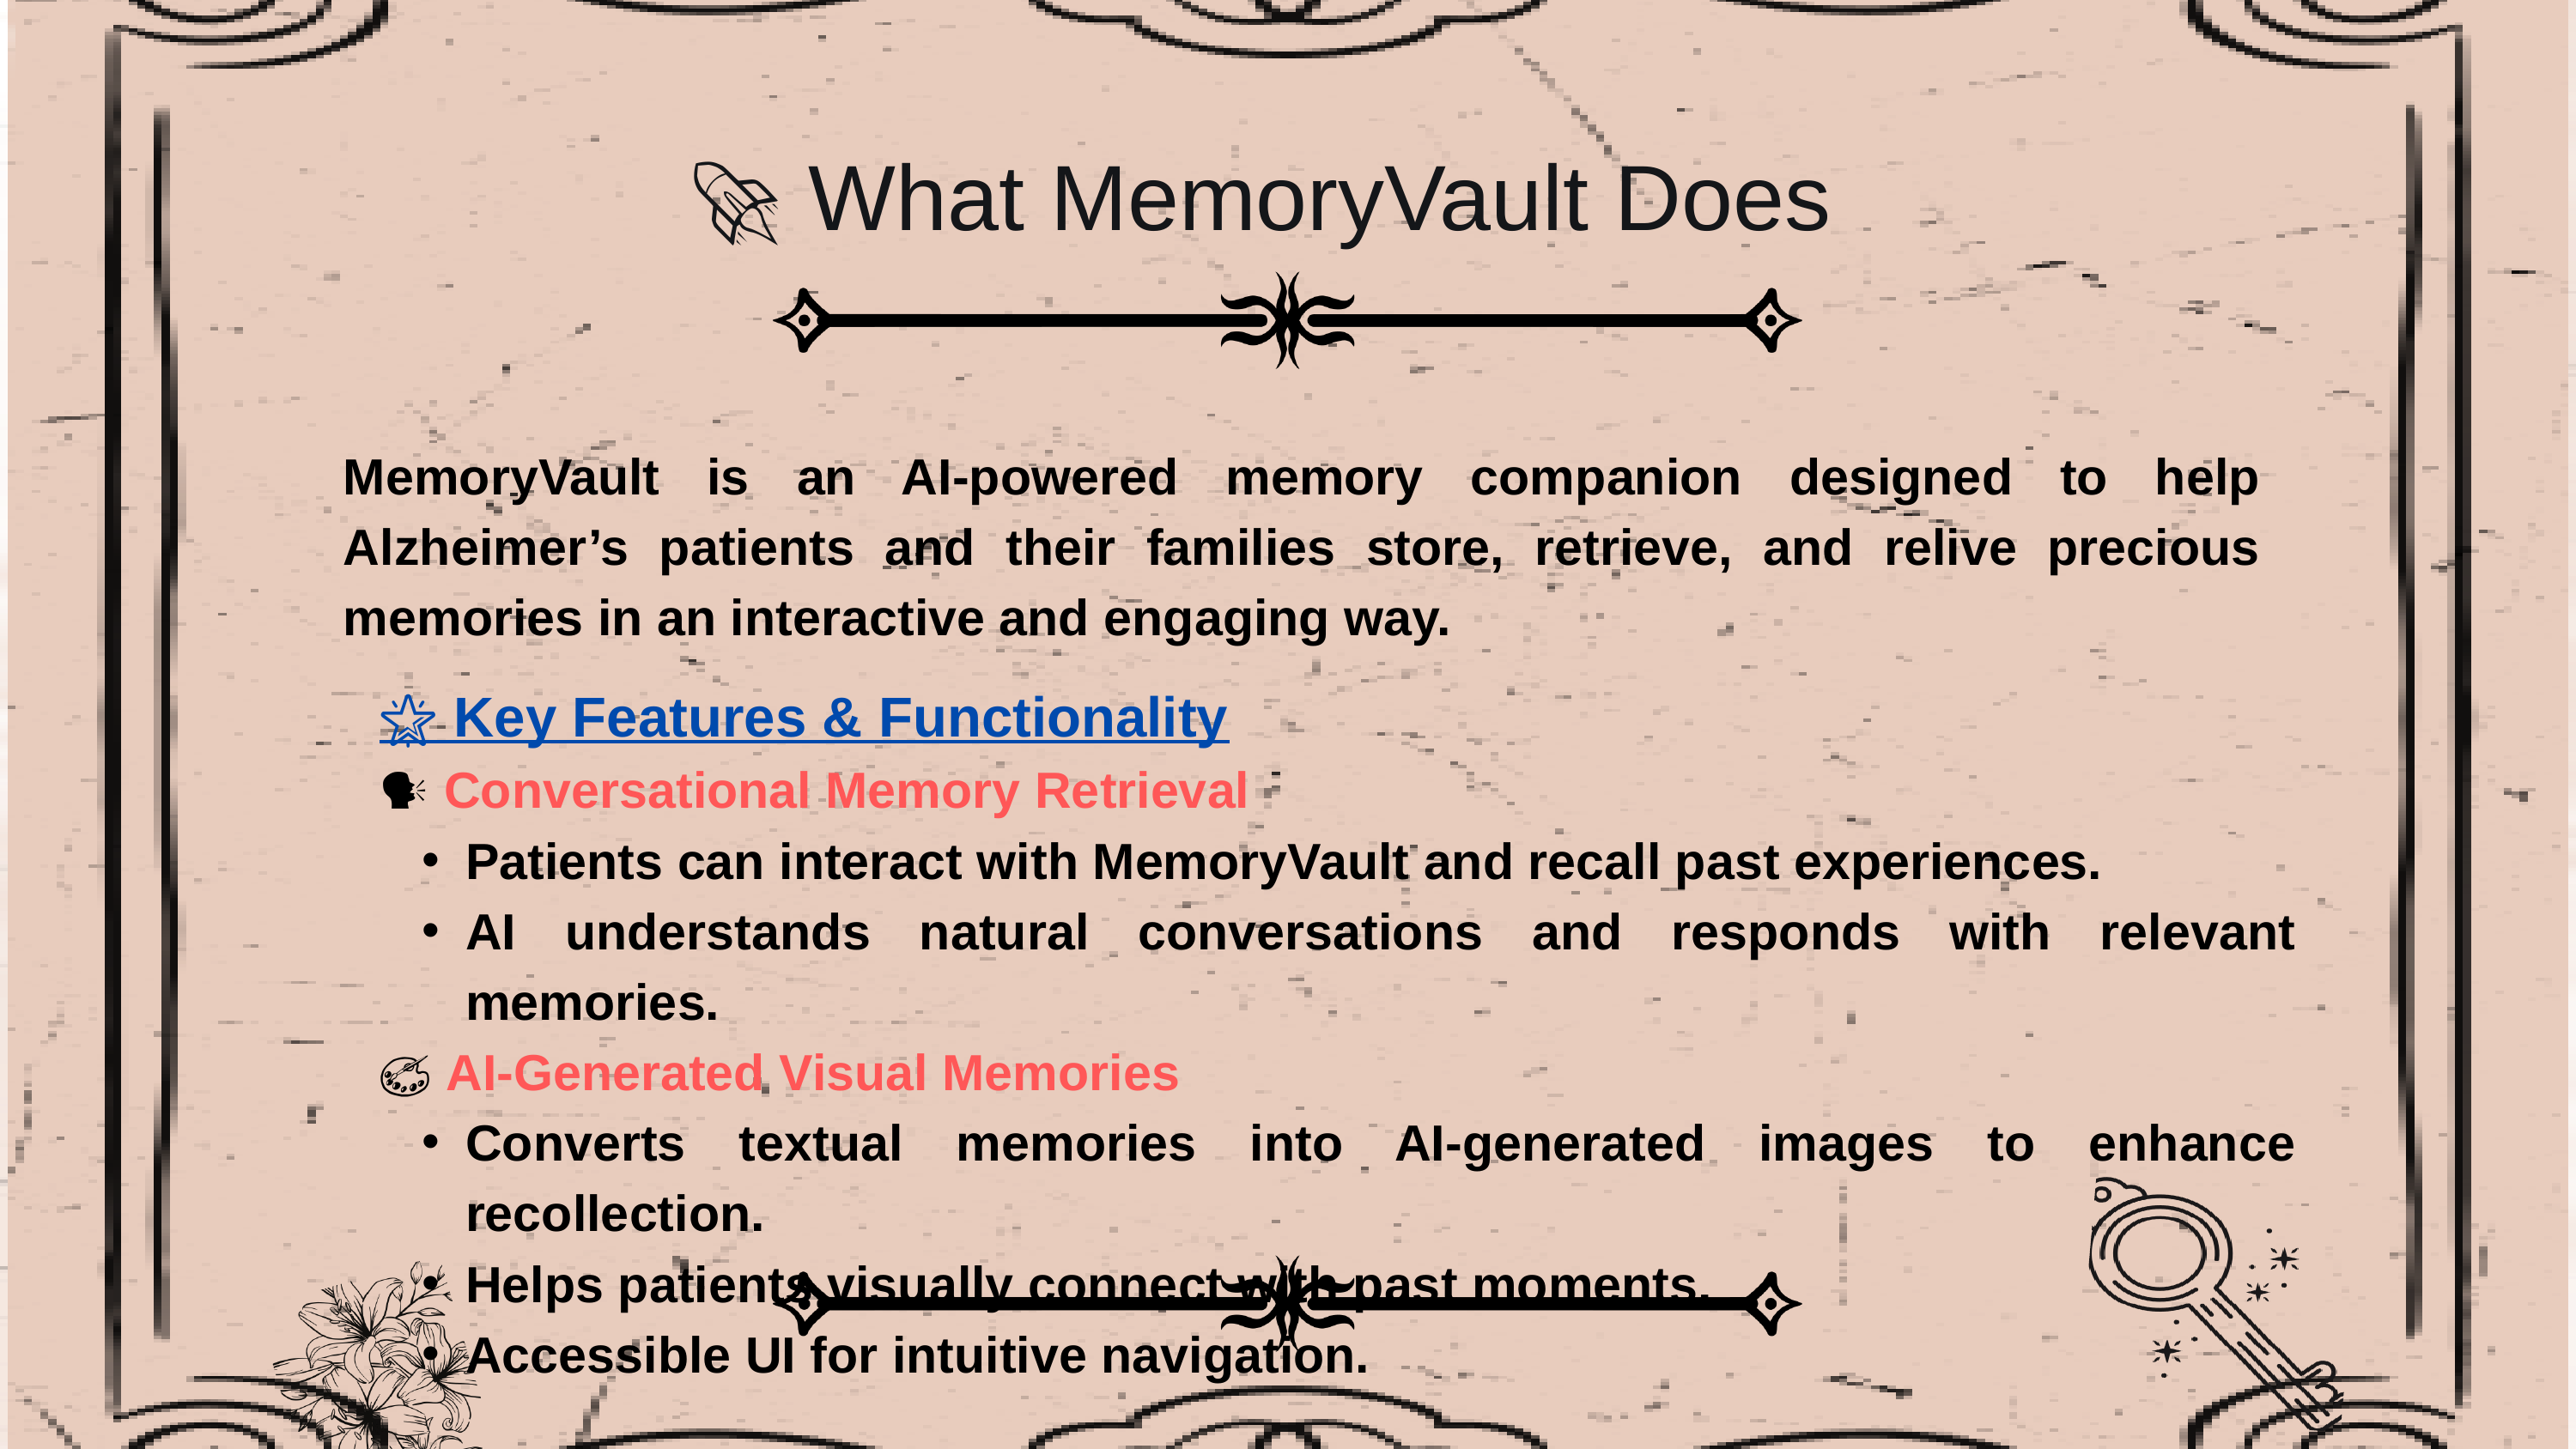

🚀 What MemoryVault Does

MemoryVault is an AI-powered memory companion designed to help Alzheimer’s patients and their families store, retrieve, and relive precious memories in an interactive and engaging way.
🌟 Key Features & Functionality
🗣️ Conversational Memory Retrieval
Patients can interact with MemoryVault and recall past experiences.
AI understands natural conversations and responds with relevant memories.
🎨 AI-Generated Visual Memories
Converts textual memories into AI-generated images to enhance recollection.
Helps patients visually connect with past moments.
Accessible UI for intuitive navigation.